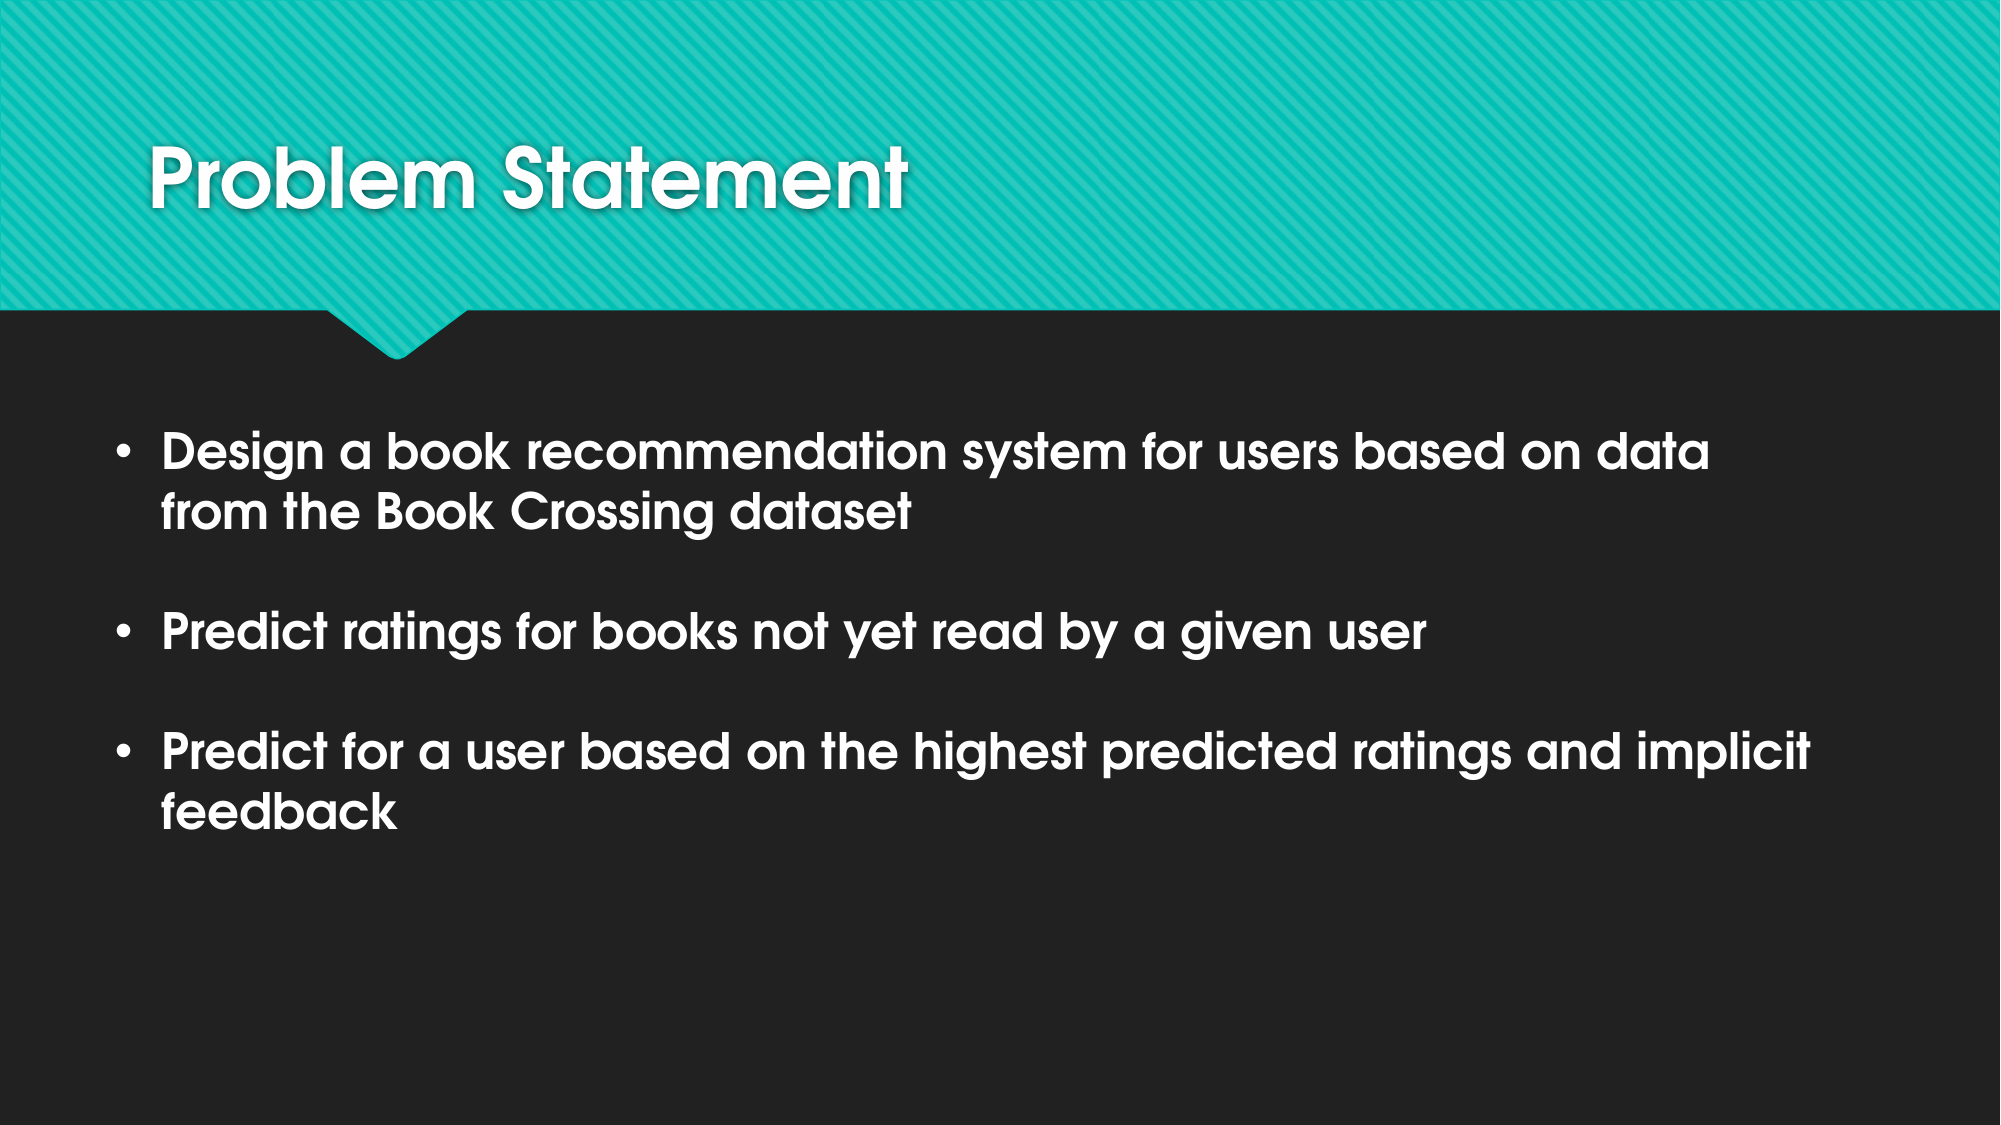

# Problem Statement
Design a book recommendation system for users based on data from the Book Crossing dataset

Predict ratings for books not yet read by a given user

Predict for a user based on the highest predicted ratings and implicit feedback